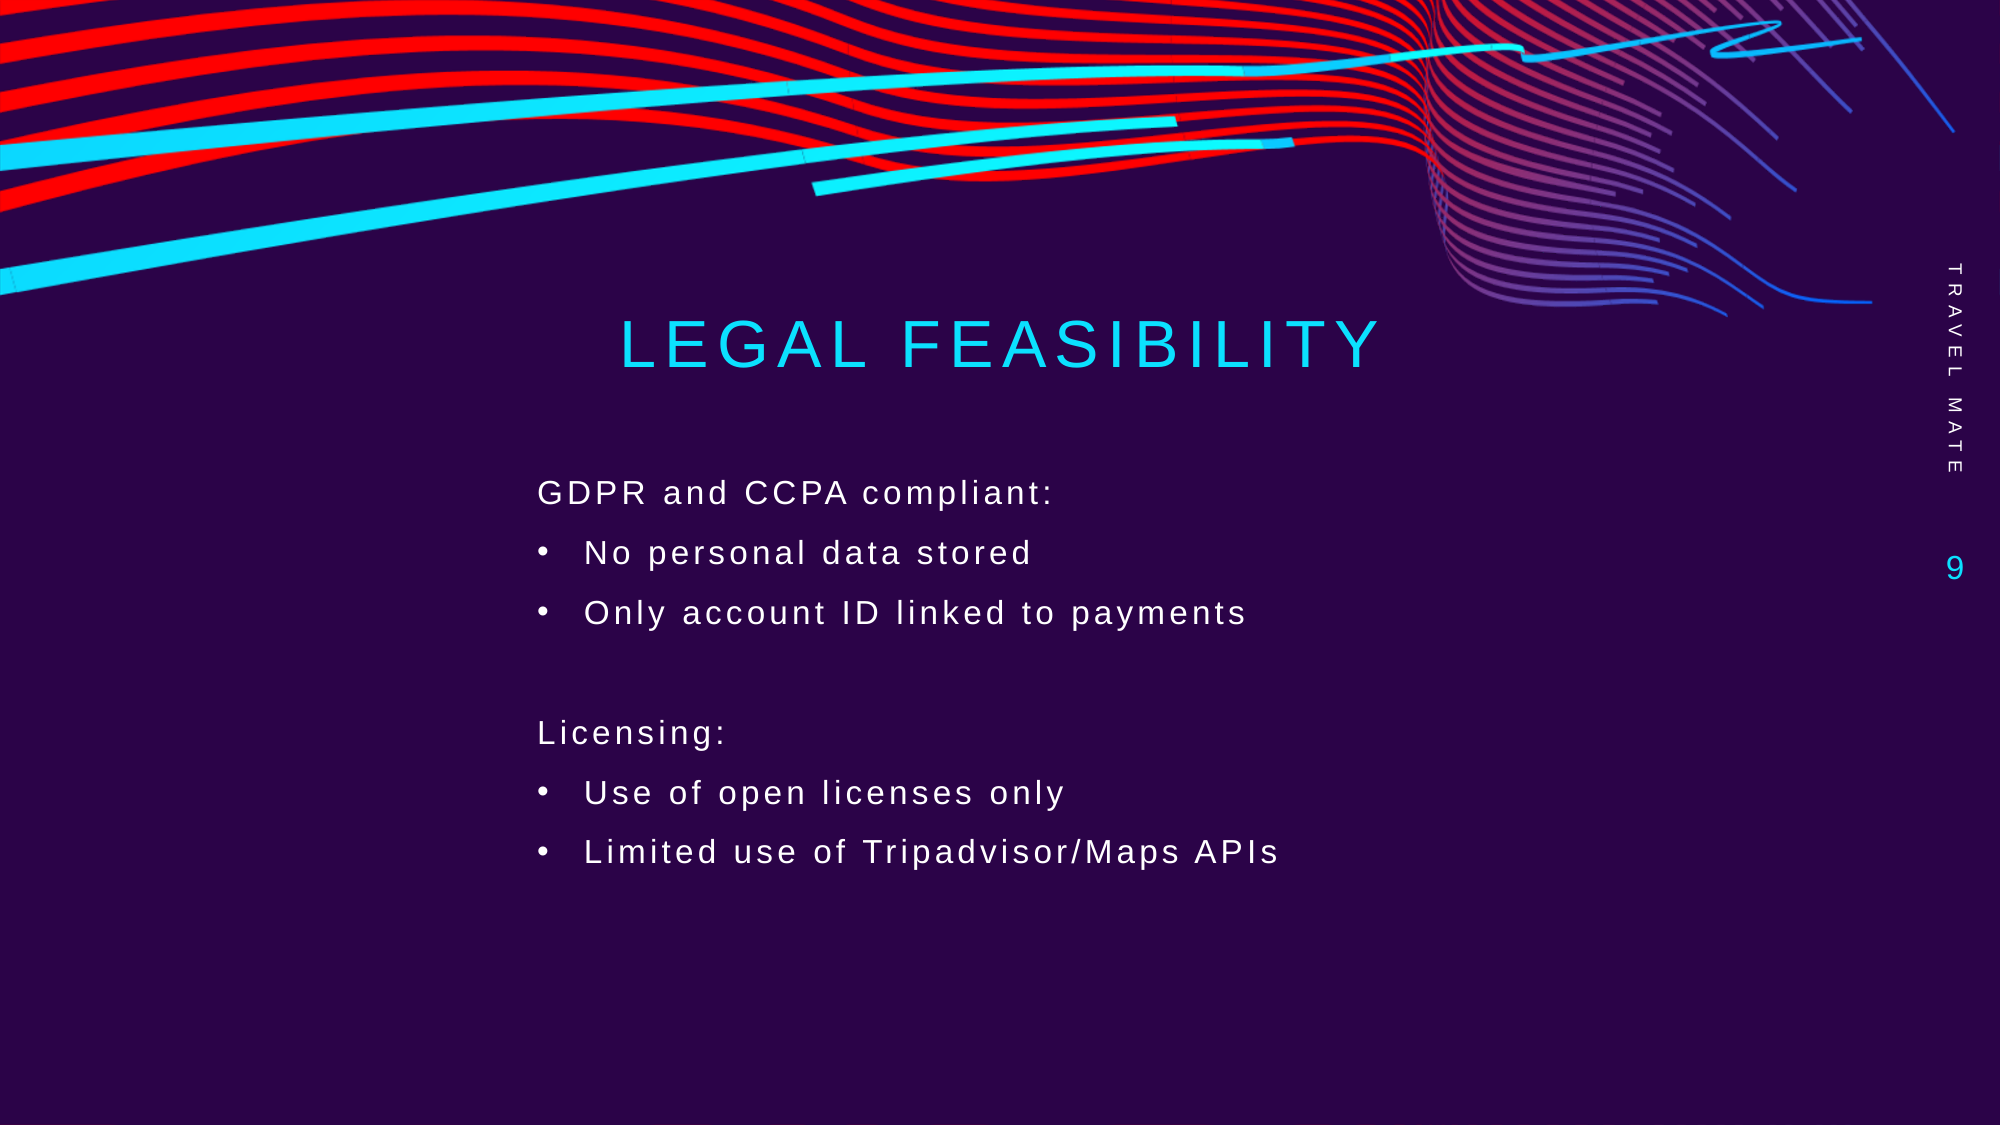

Travel Mate
# Legal Feasibility
GDPR and CCPA compliant:
No personal data stored
Only account ID linked to payments

Licensing:
Use of open licenses only
Limited use of Tripadvisor/Maps APIs

9